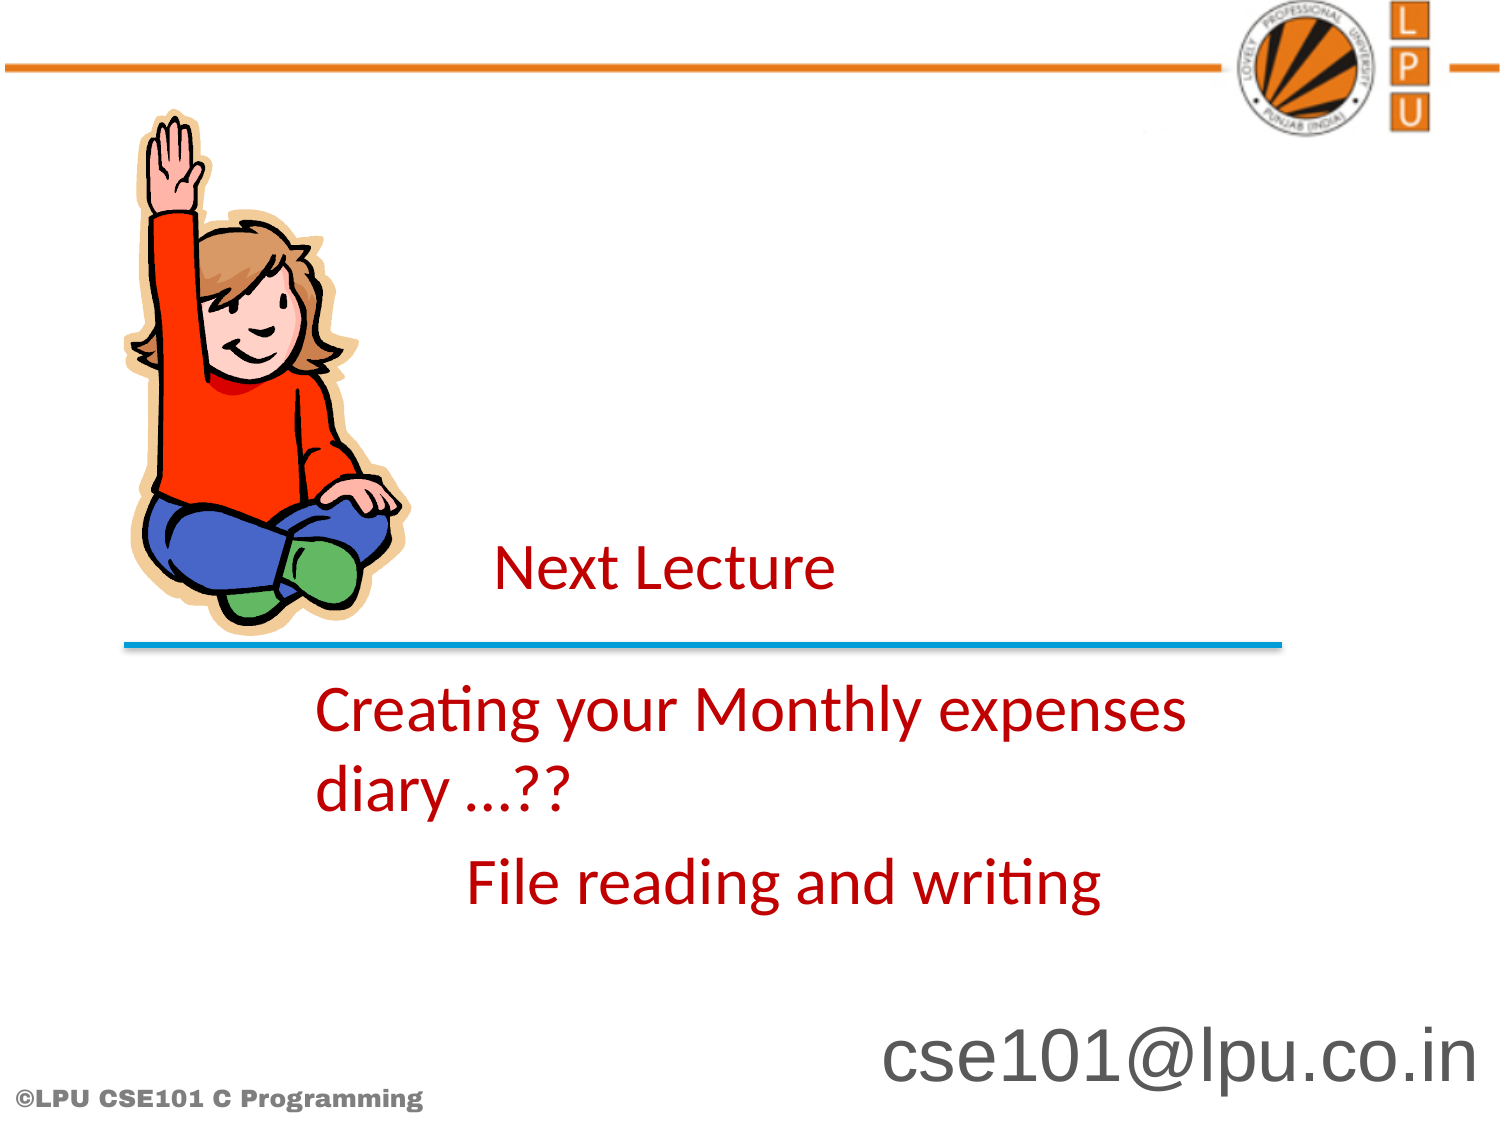

Next Lecture
Creating your Monthly expenses diary …??
File reading and writing